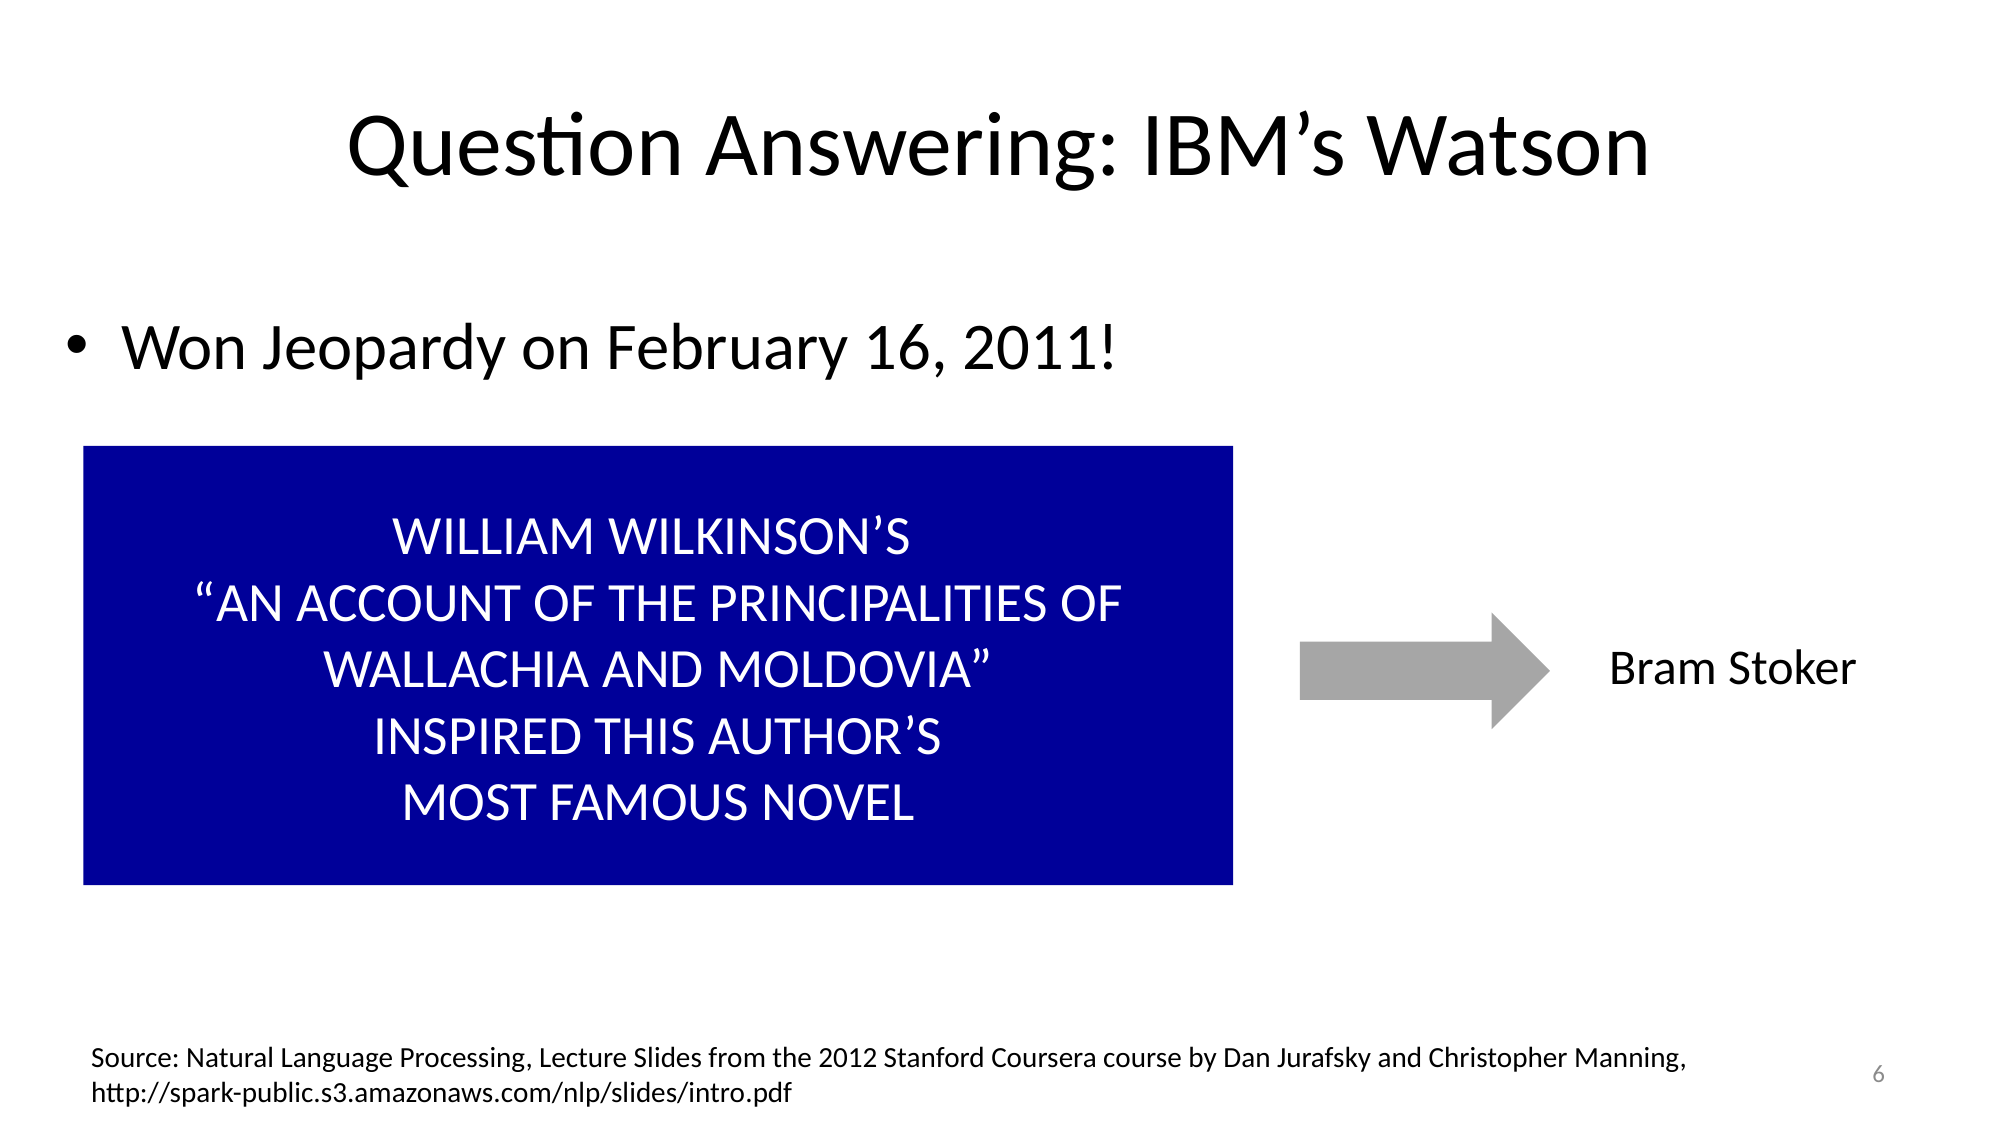

# Question Answering: IBM’s Watson
Won Jeopardy on February 16, 2011!

WILLIAM WILKINSON’S
“AN ACCOUNT OF THE PRINCIPALITIES OF
WALLACHIA AND MOLDOVIA”
INSPIRED THIS AUTHOR’S
MOST FAMOUS NOVEL

Bram Stoker
Source: Natural Language Processing, Lecture Slides from the 2012 Stanford Coursera course by Dan Jurafsky and Christopher Manning,
http://spark-public.s3.amazonaws.com/nlp/slides/intro.pdf
6